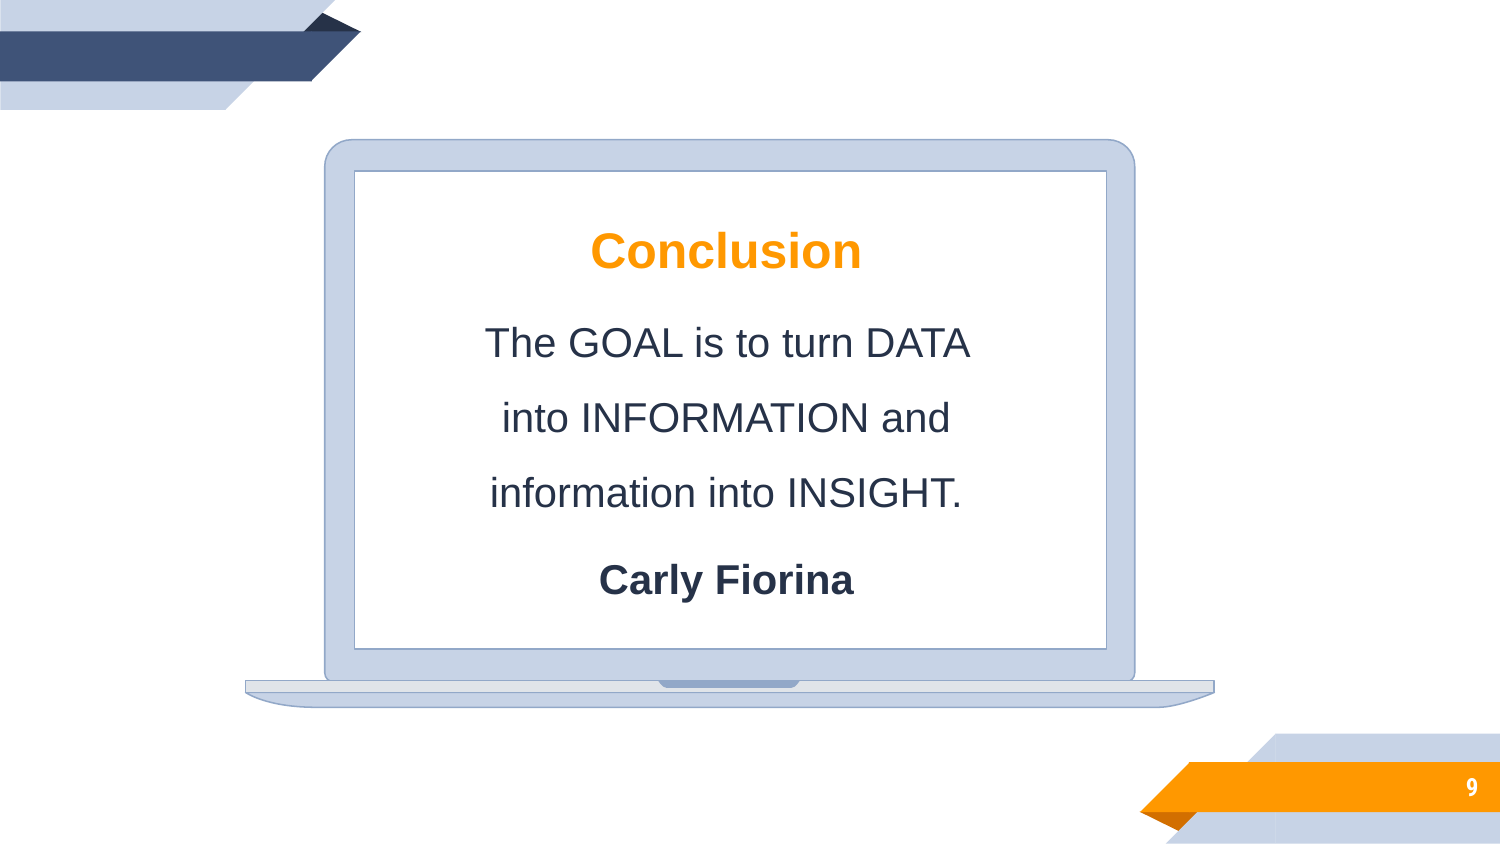

Conclusion
The GOAL is to turn DATA into INFORMATION and information into INSIGHT.
Carly Fiorina
9